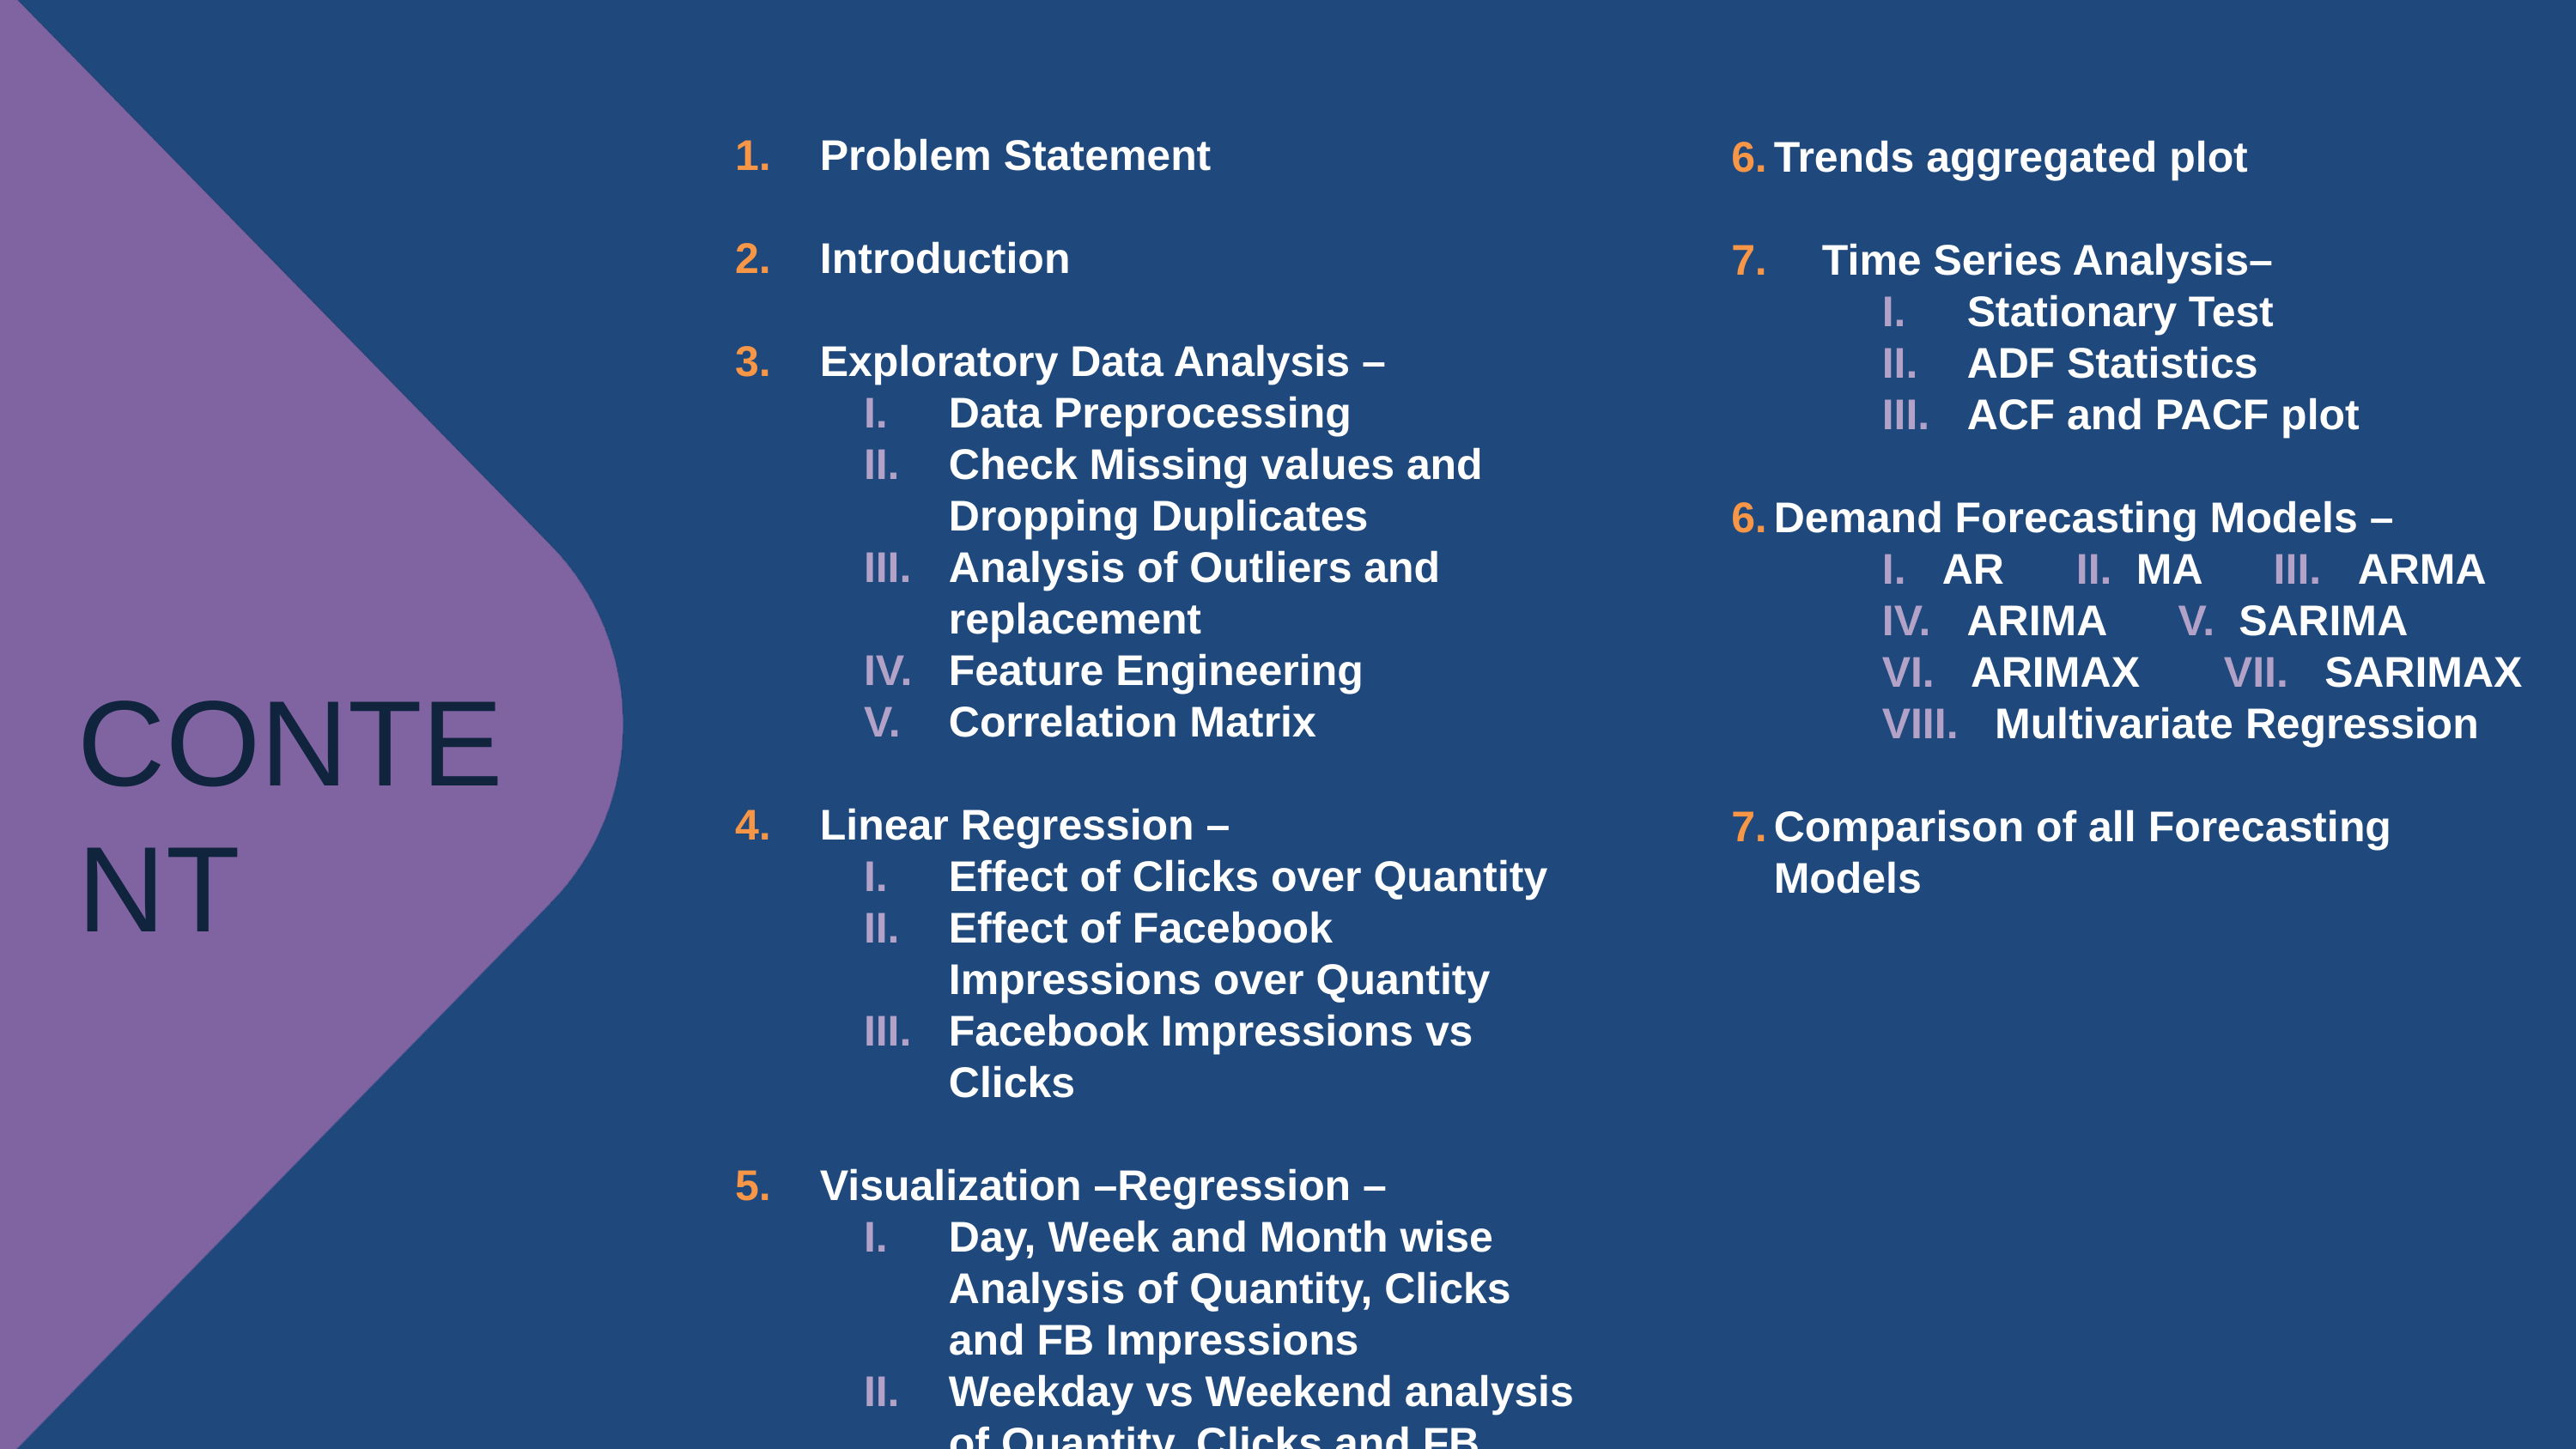

Problem Statement

Introduction

Exploratory Data Analysis –
Data Preprocessing
Check Missing values and Dropping Duplicates
Analysis of Outliers and replacement
Feature Engineering
Correlation Matrix

Linear Regression –
Effect of Clicks over Quantity
Effect of Facebook Impressions over Quantity
Facebook Impressions vs Clicks

Visualization –Regression –
Day, Week and Month wise Analysis of Quantity, Clicks and FB Impressions
Weekday vs Weekend analysis of Quantity, Clicks and FB Impressions
Trends aggregated plot

    Time Series Analysis–
Stationary Test
ADF Statistics
ACF and PACF plot

Demand Forecasting Models –
I.   AR      II.  MA      III.   ARMA
IV.   ARIMA      V.  SARIMA
VI.   ARIMAX       VII.   SARIMAX
VIII.   Multivariate Regression

Comparison of all Forecasting Models

CONTENT